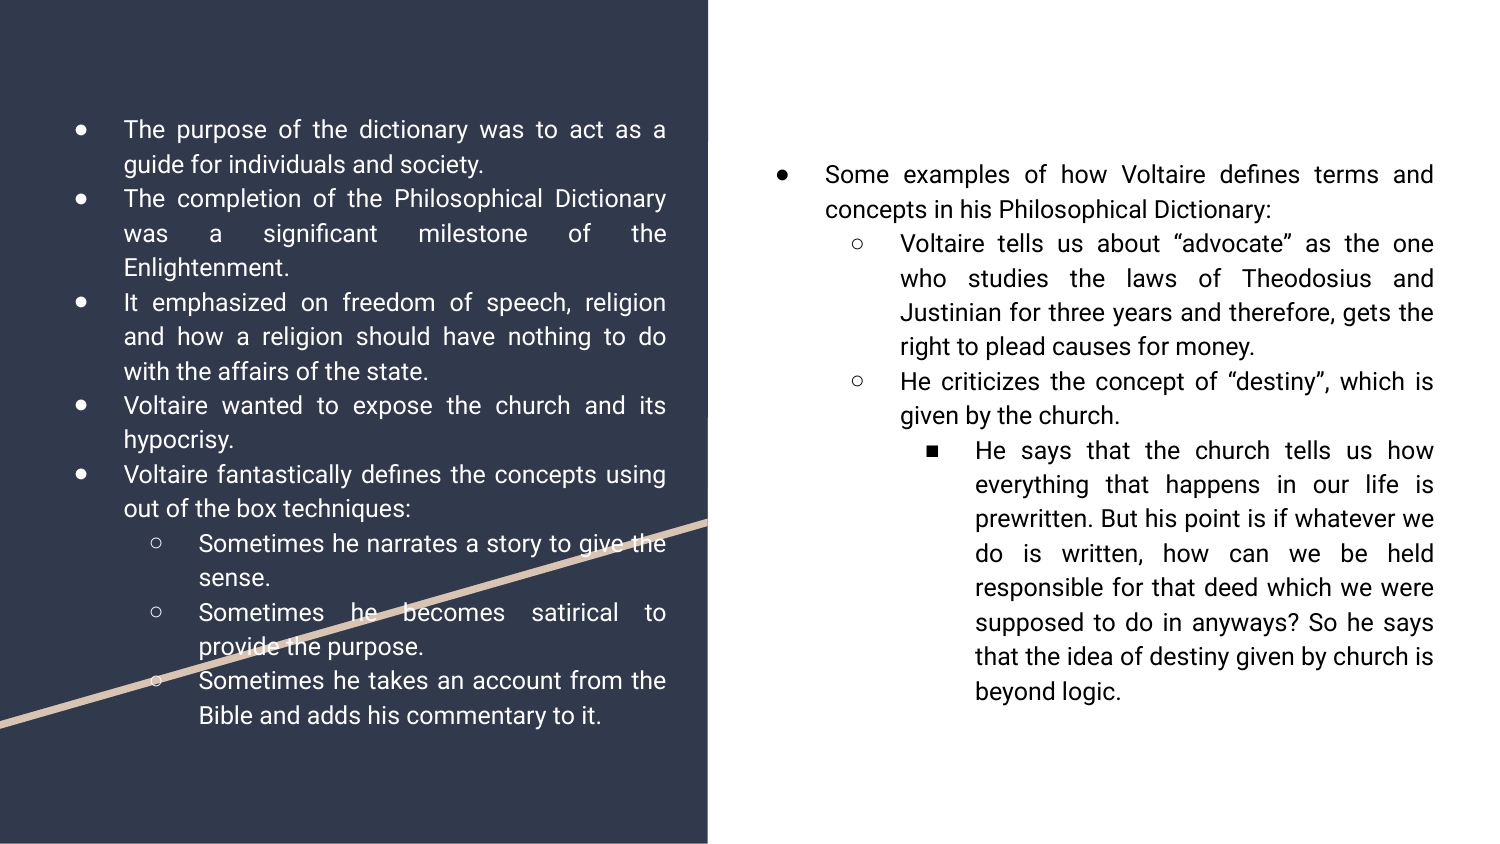

The purpose of the dictionary was to act as a guide for individuals and society.
The completion of the Philosophical Dictionary was a significant milestone of the Enlightenment.
It emphasized on freedom of speech, religion and how a religion should have nothing to do with the affairs of the state.
Voltaire wanted to expose the church and its hypocrisy.
Voltaire fantastically defines the concepts using out of the box techniques:
Sometimes he narrates a story to give the sense.
Sometimes he becomes satirical to provide the purpose.
Sometimes he takes an account from the Bible and adds his commentary to it.
Some examples of how Voltaire defines terms and concepts in his Philosophical Dictionary:
Voltaire tells us about “advocate” as the one who studies the laws of Theodosius and Justinian for three years and therefore, gets the right to plead causes for money.
He criticizes the concept of “destiny”, which is given by the church.
He says that the church tells us how everything that happens in our life is prewritten. But his point is if whatever we do is written, how can we be held responsible for that deed which we were supposed to do in anyways? So he says that the idea of destiny given by church is beyond logic.